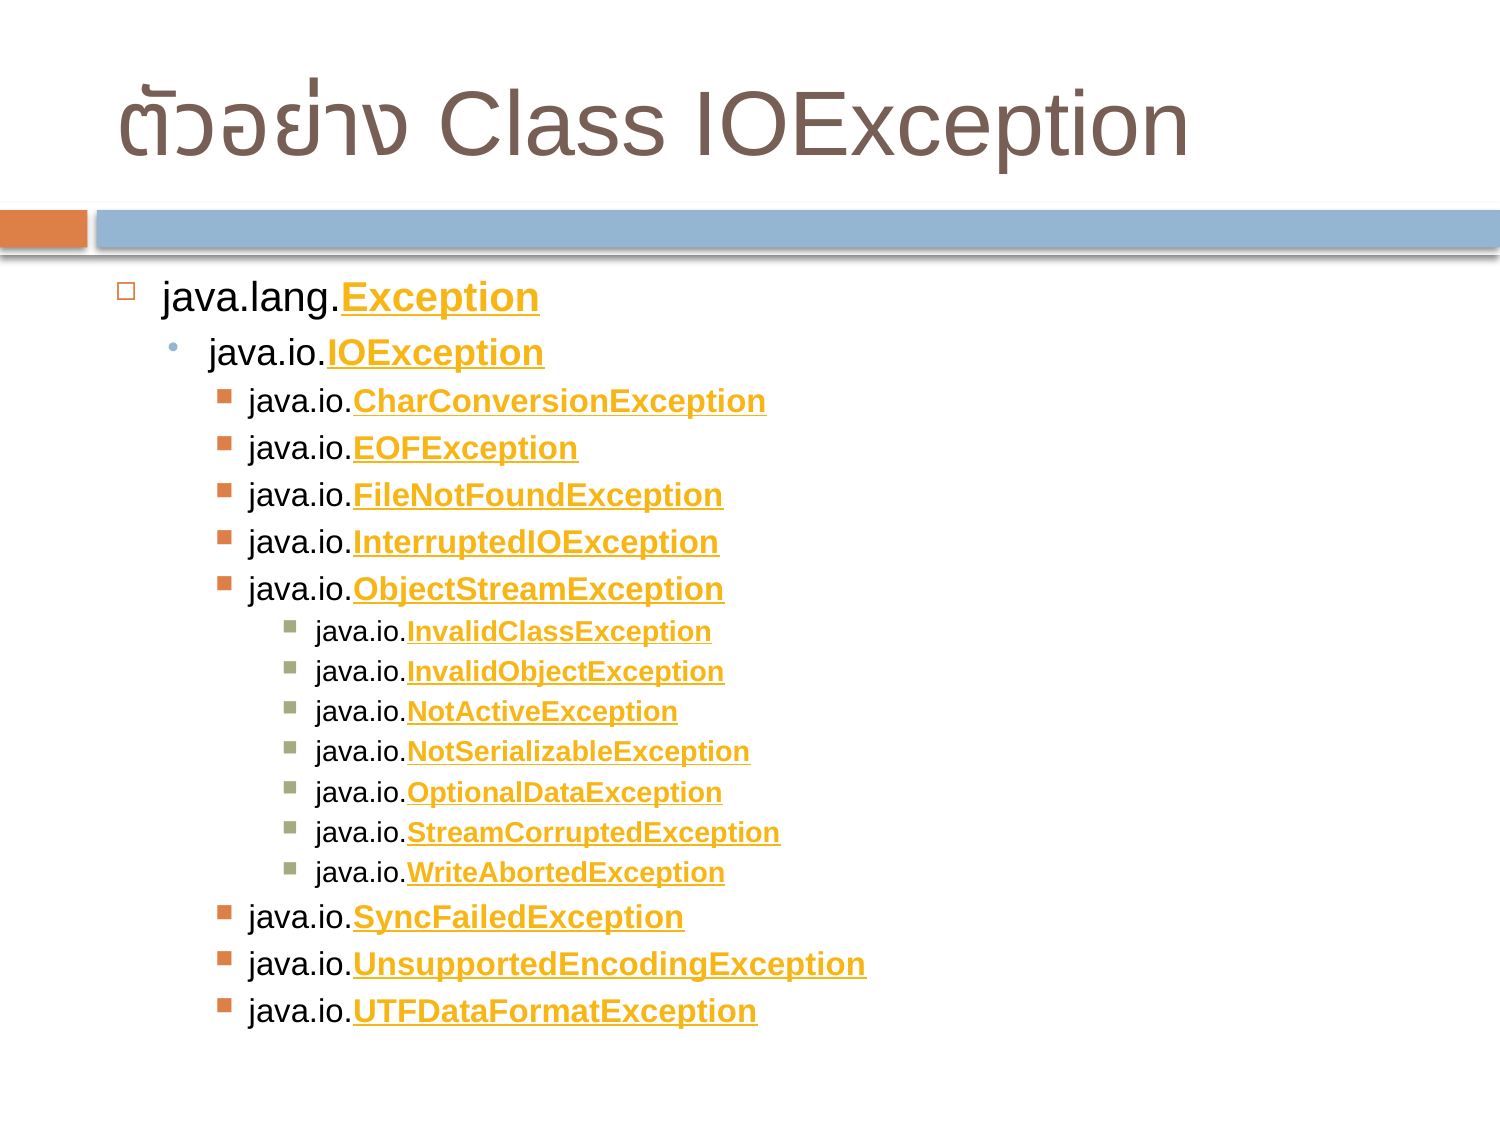

# ตัวอย่าง Class IOException
java.lang.Exception
java.io.IOException
java.io.CharConversionException
java.io.EOFException
java.io.FileNotFoundException
java.io.InterruptedIOException
java.io.ObjectStreamException
java.io.InvalidClassException
java.io.InvalidObjectException
java.io.NotActiveException
java.io.NotSerializableException
java.io.OptionalDataException
java.io.StreamCorruptedException
java.io.WriteAbortedException
java.io.SyncFailedException
java.io.UnsupportedEncodingException
java.io.UTFDataFormatException